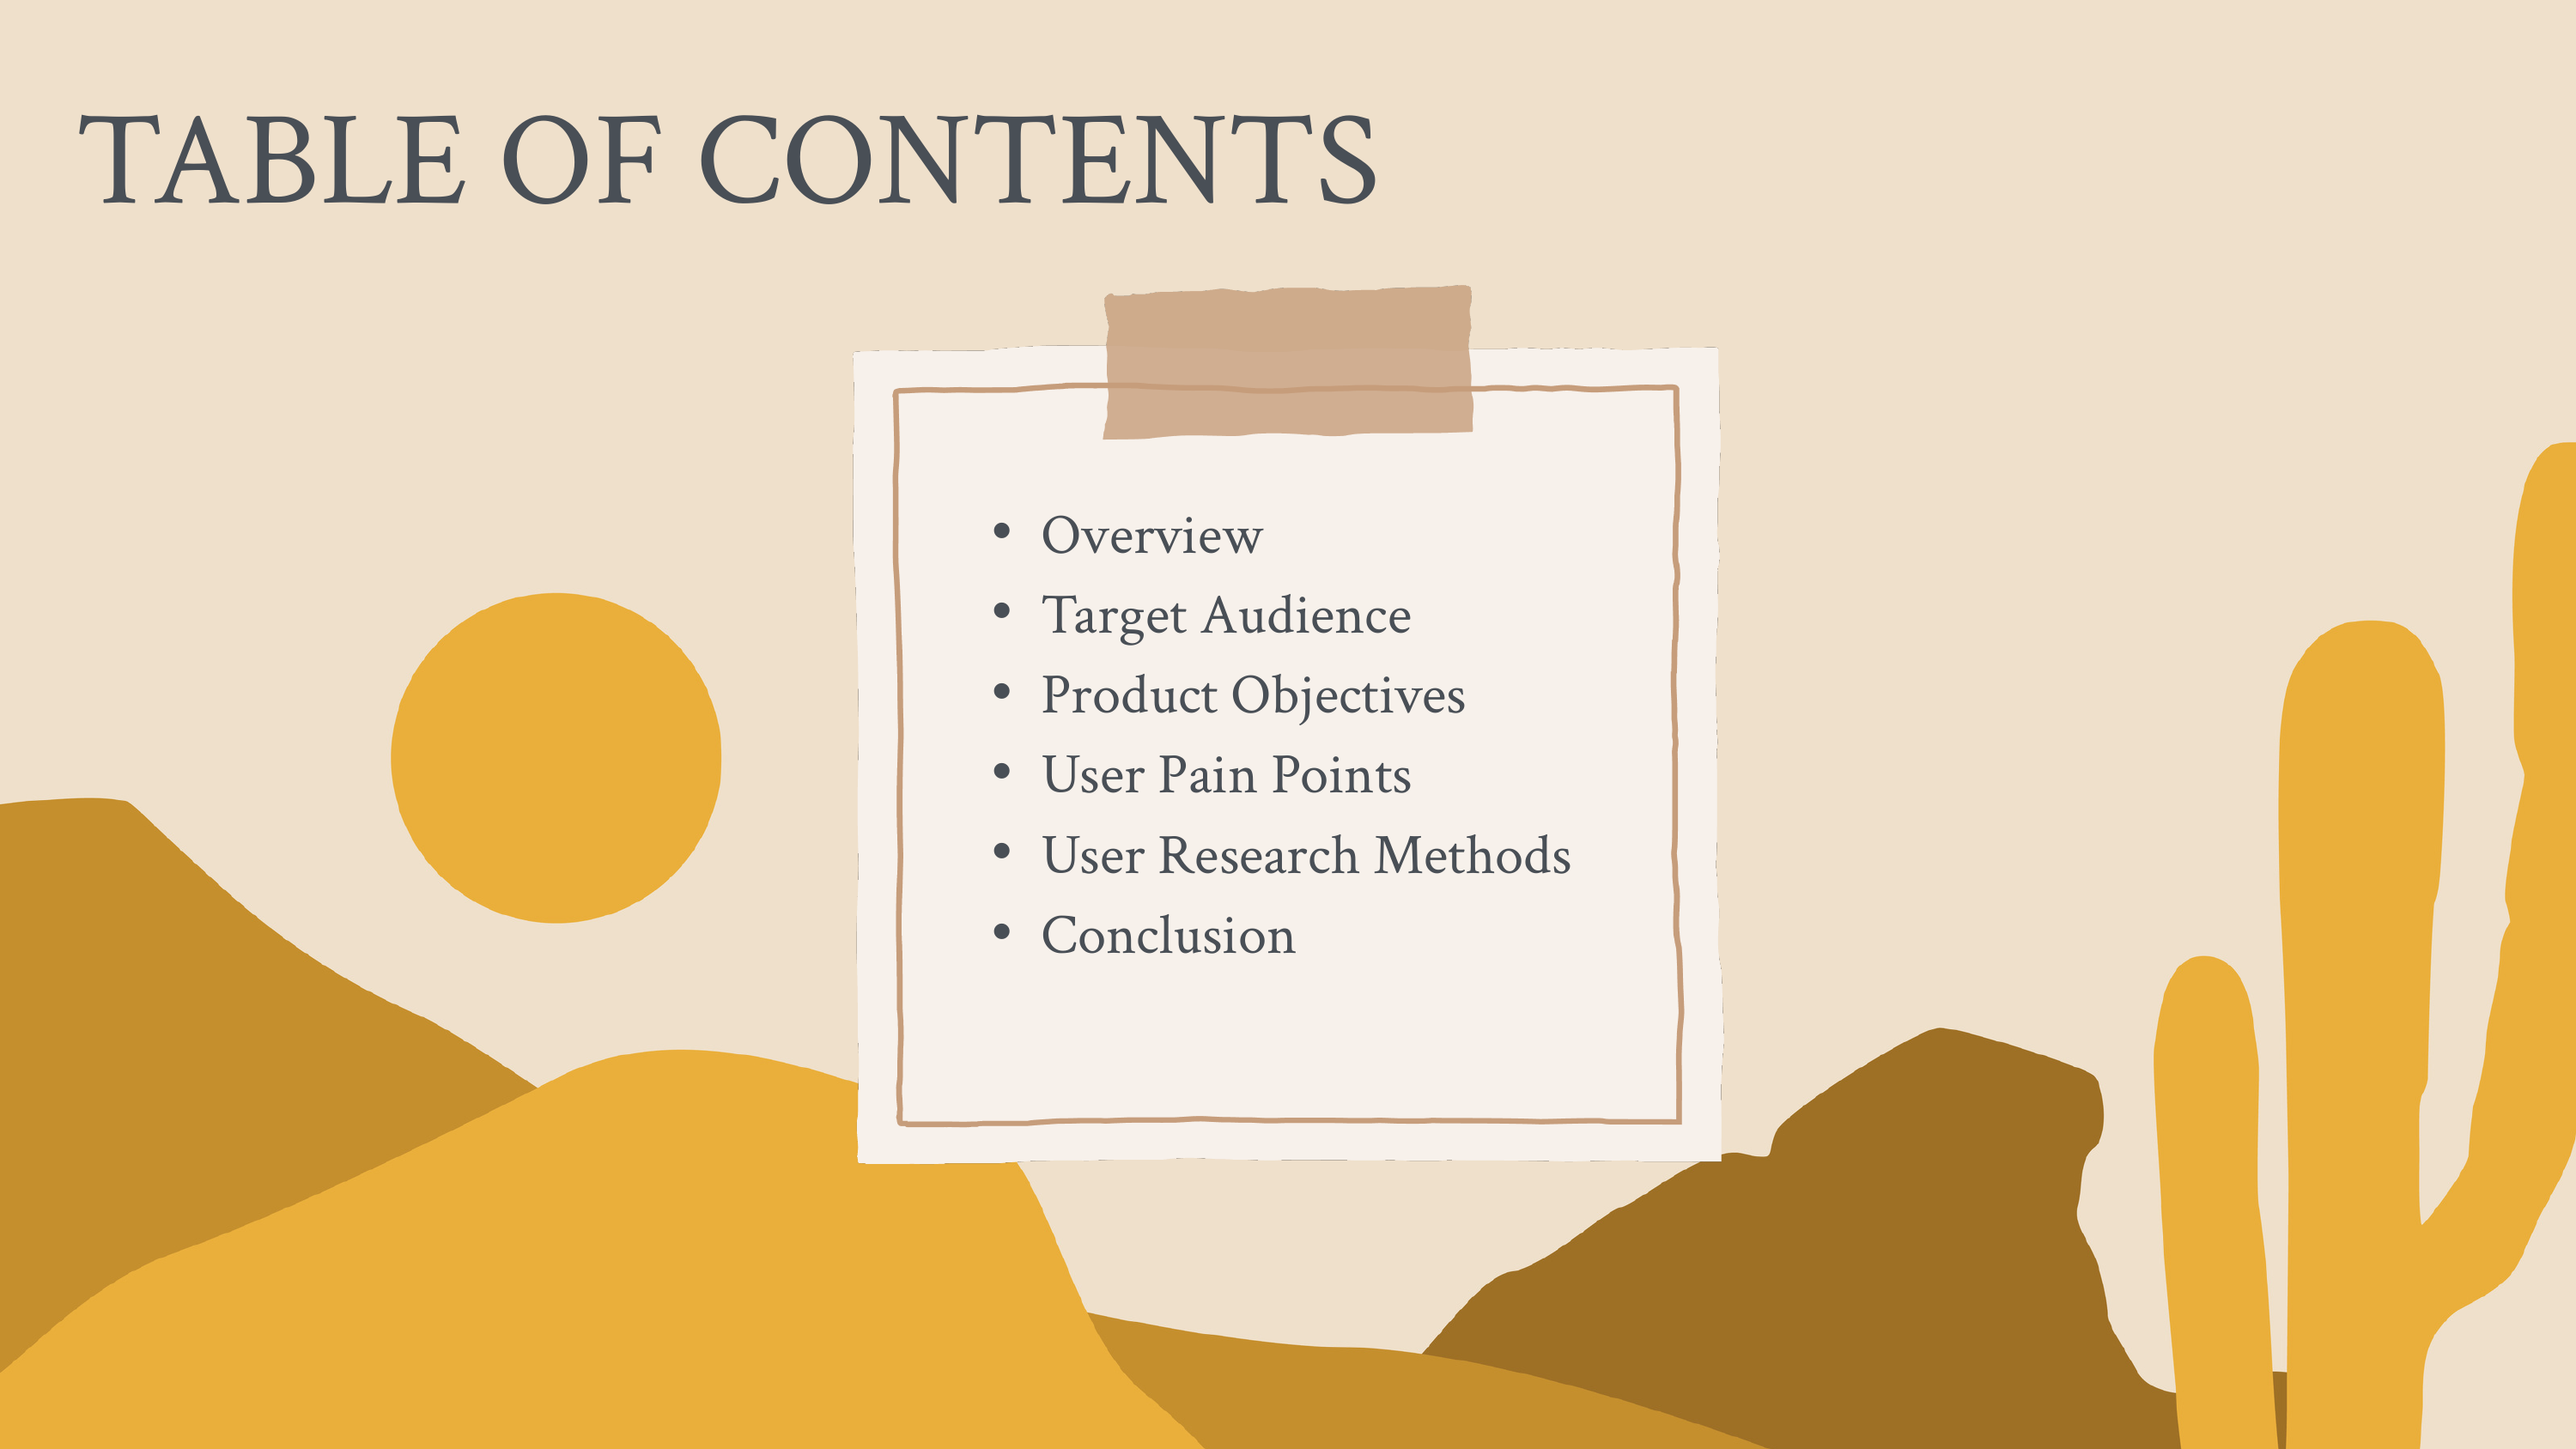

TABLE OF CONTENTS

Overview
Target Audience
Product Objectives
User Pain Points
User Research Methods
Conclusion